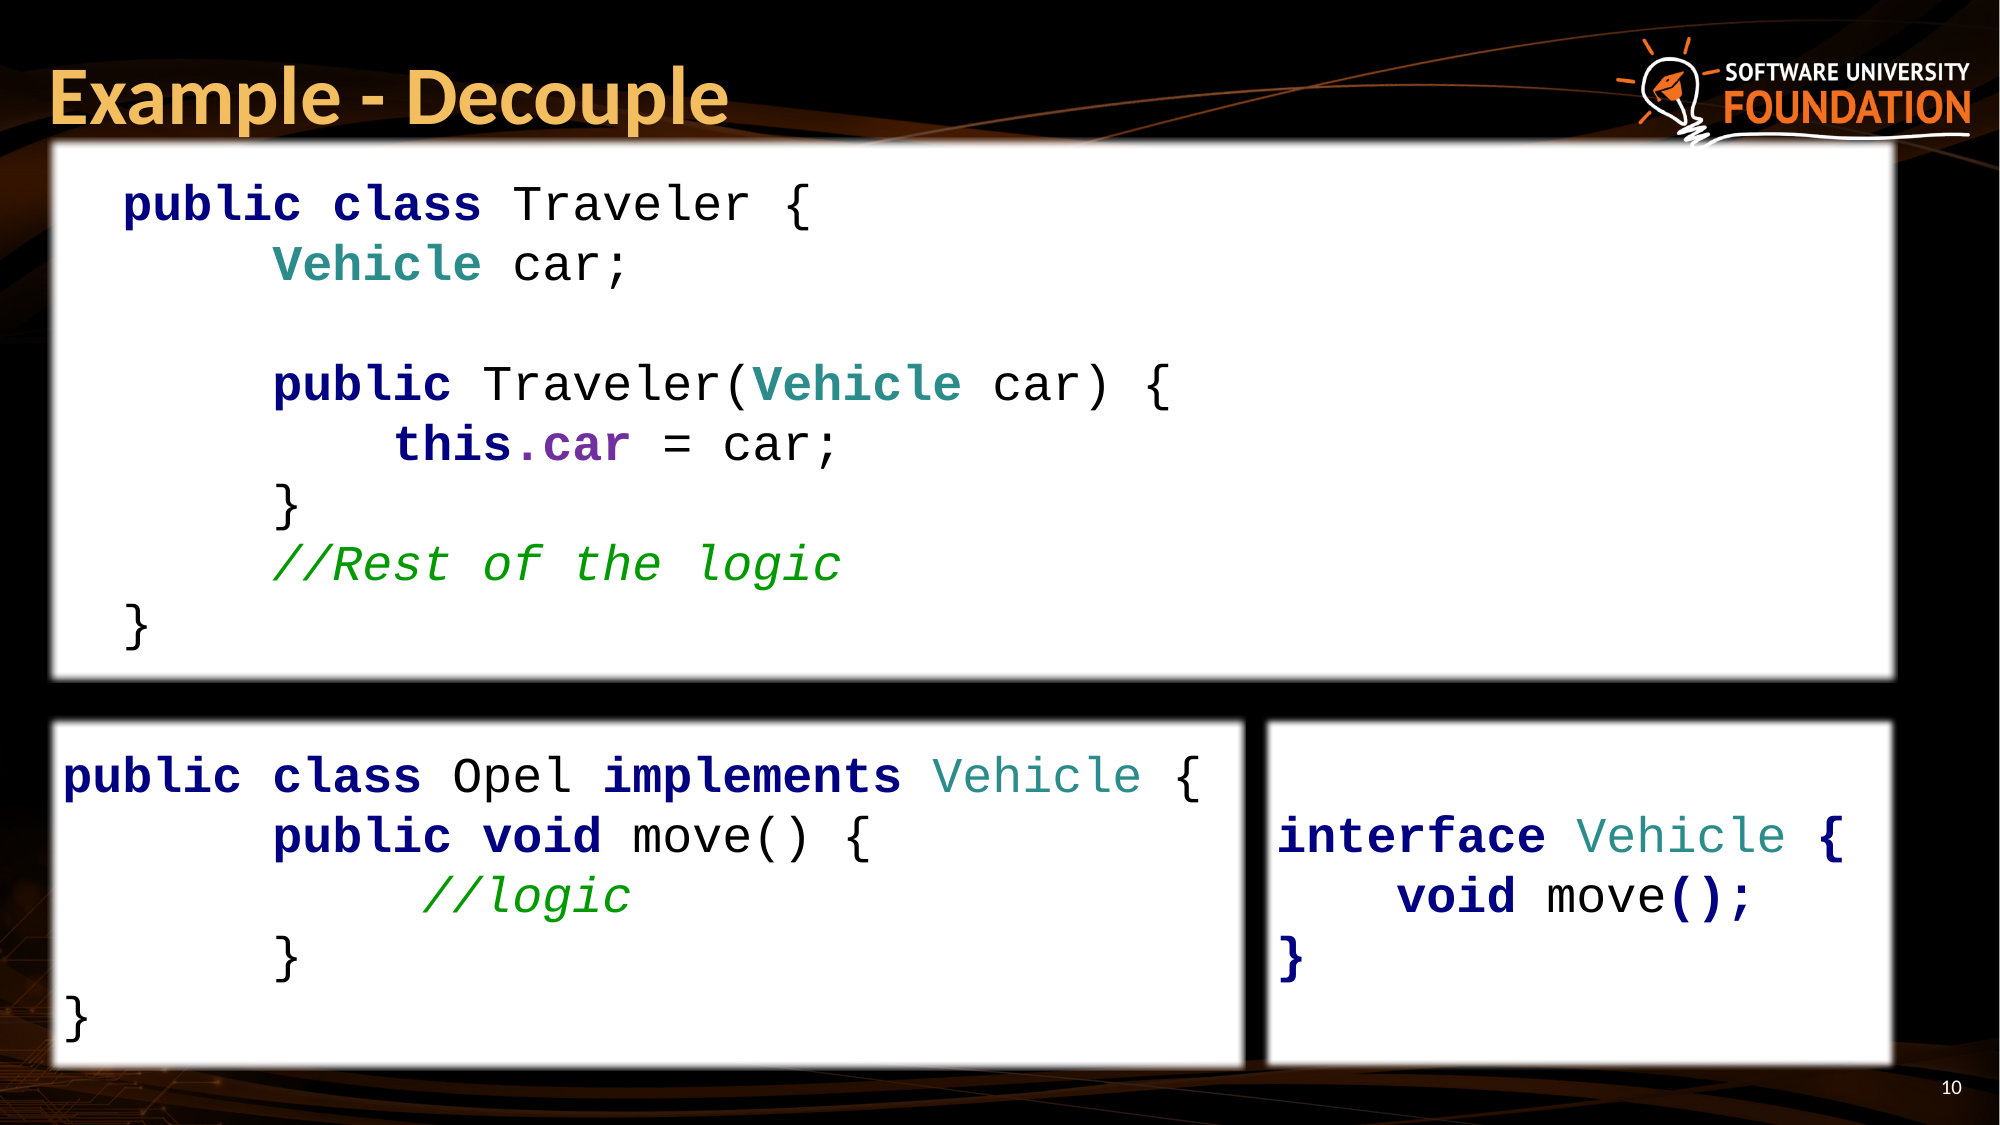

# Example - Decouple
  public class Traveler {
	  Vehicle car;

	  public Traveler(Vehicle car) {
		 this.car = car;
	  }
	  //Rest of the logic
  }

public class Opel implements Vehicle {
	  public void move() {
		  //logic
	  }
}
interface Vehicle {
    void move();
}
10